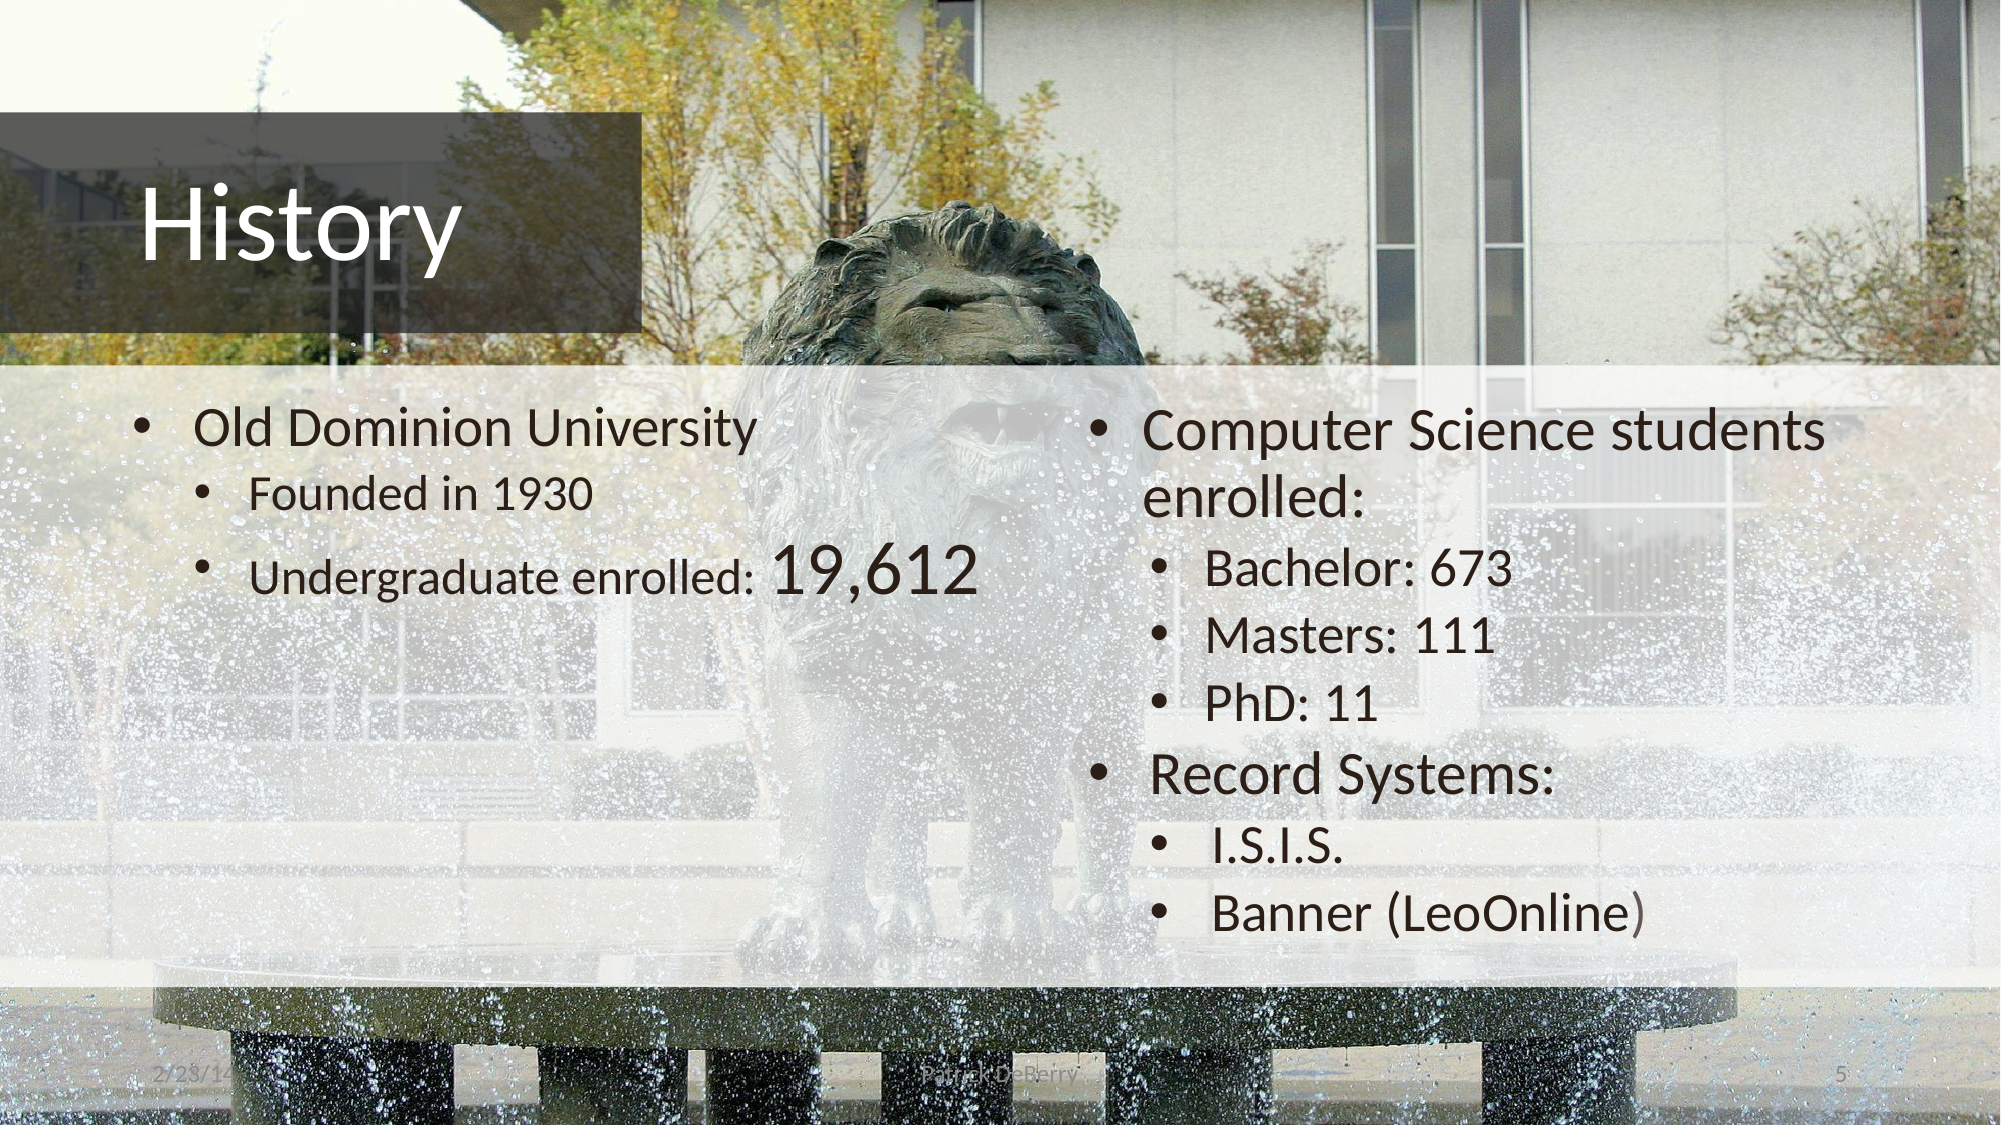

# History

Old Dominion University
Founded in 1930
Undergraduate enrolled: 19,612

Computer Science students enrolled:
Bachelor: 673
Masters: 111
PhD: 11
Record Systems:
I.S.I.S.
Banner (LeoOnline)
2/23/14
Patrick DeBerry
5